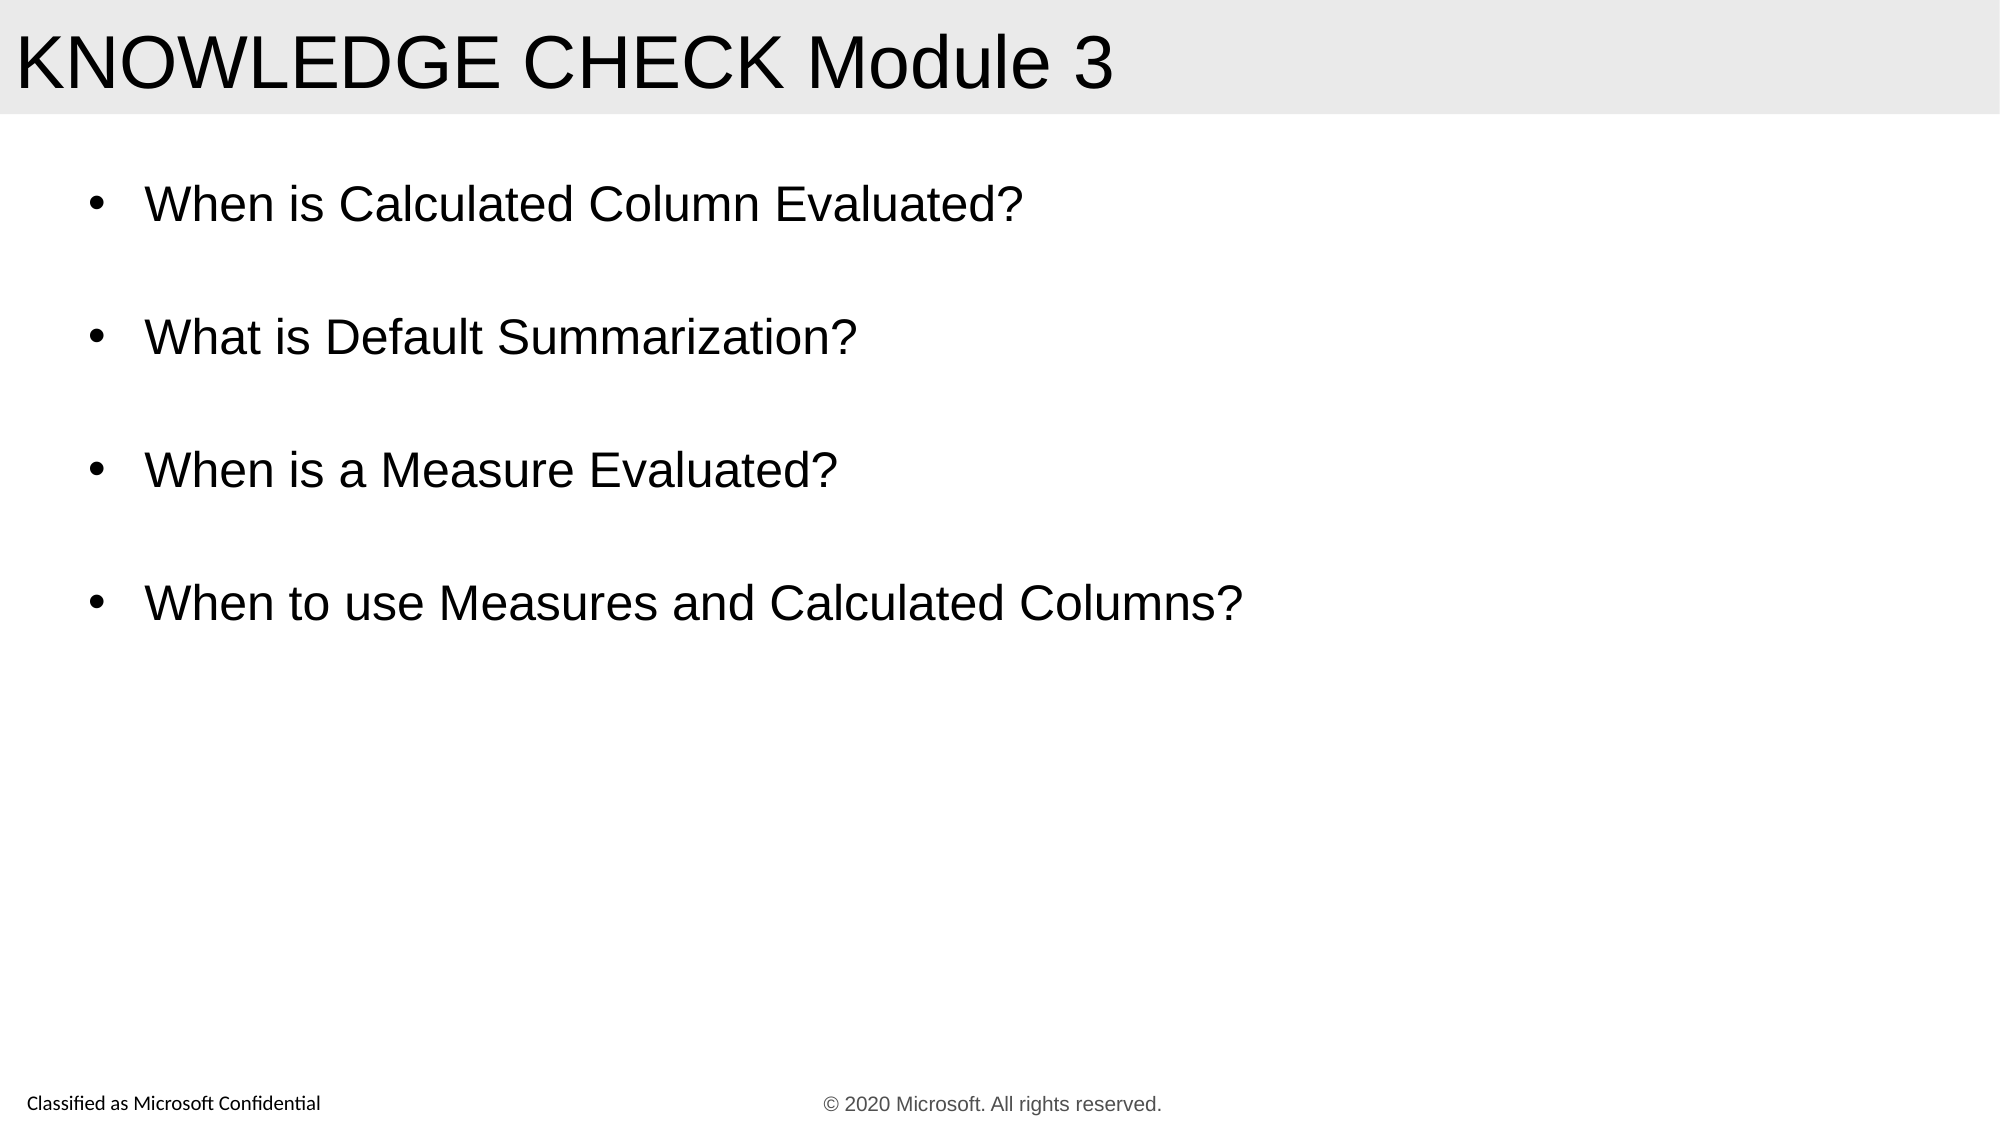

KNOWLEDGE CHECK Module 3
When is Calculated Column Evaluated?

What is Default Summarization?

When is a Measure Evaluated?

When to use Measures and Calculated Columns?
© 2020 Microsoft. All rights reserved.